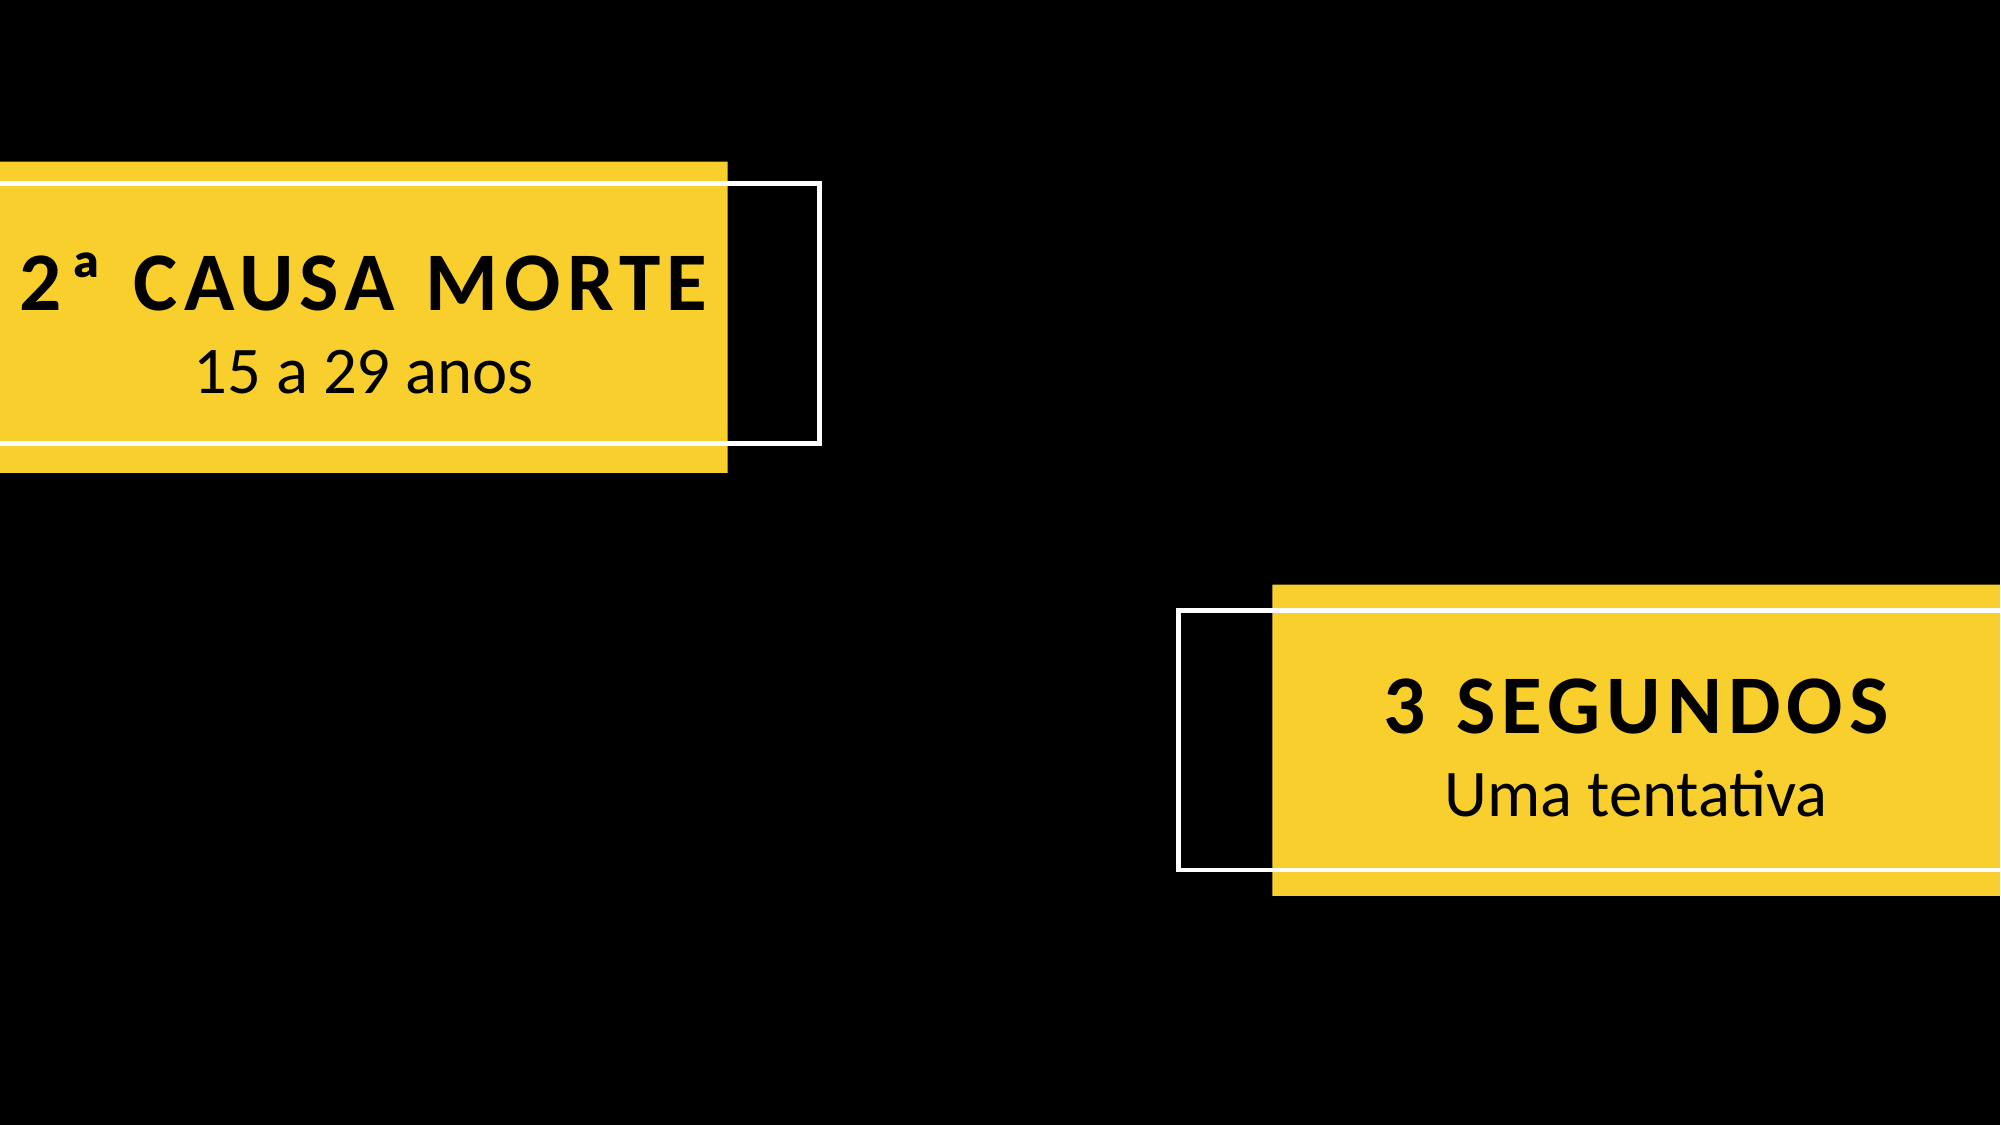

2ª CAUSA MORTE
15 a 29 anos

3 SEGUNDOS
Uma tentativa